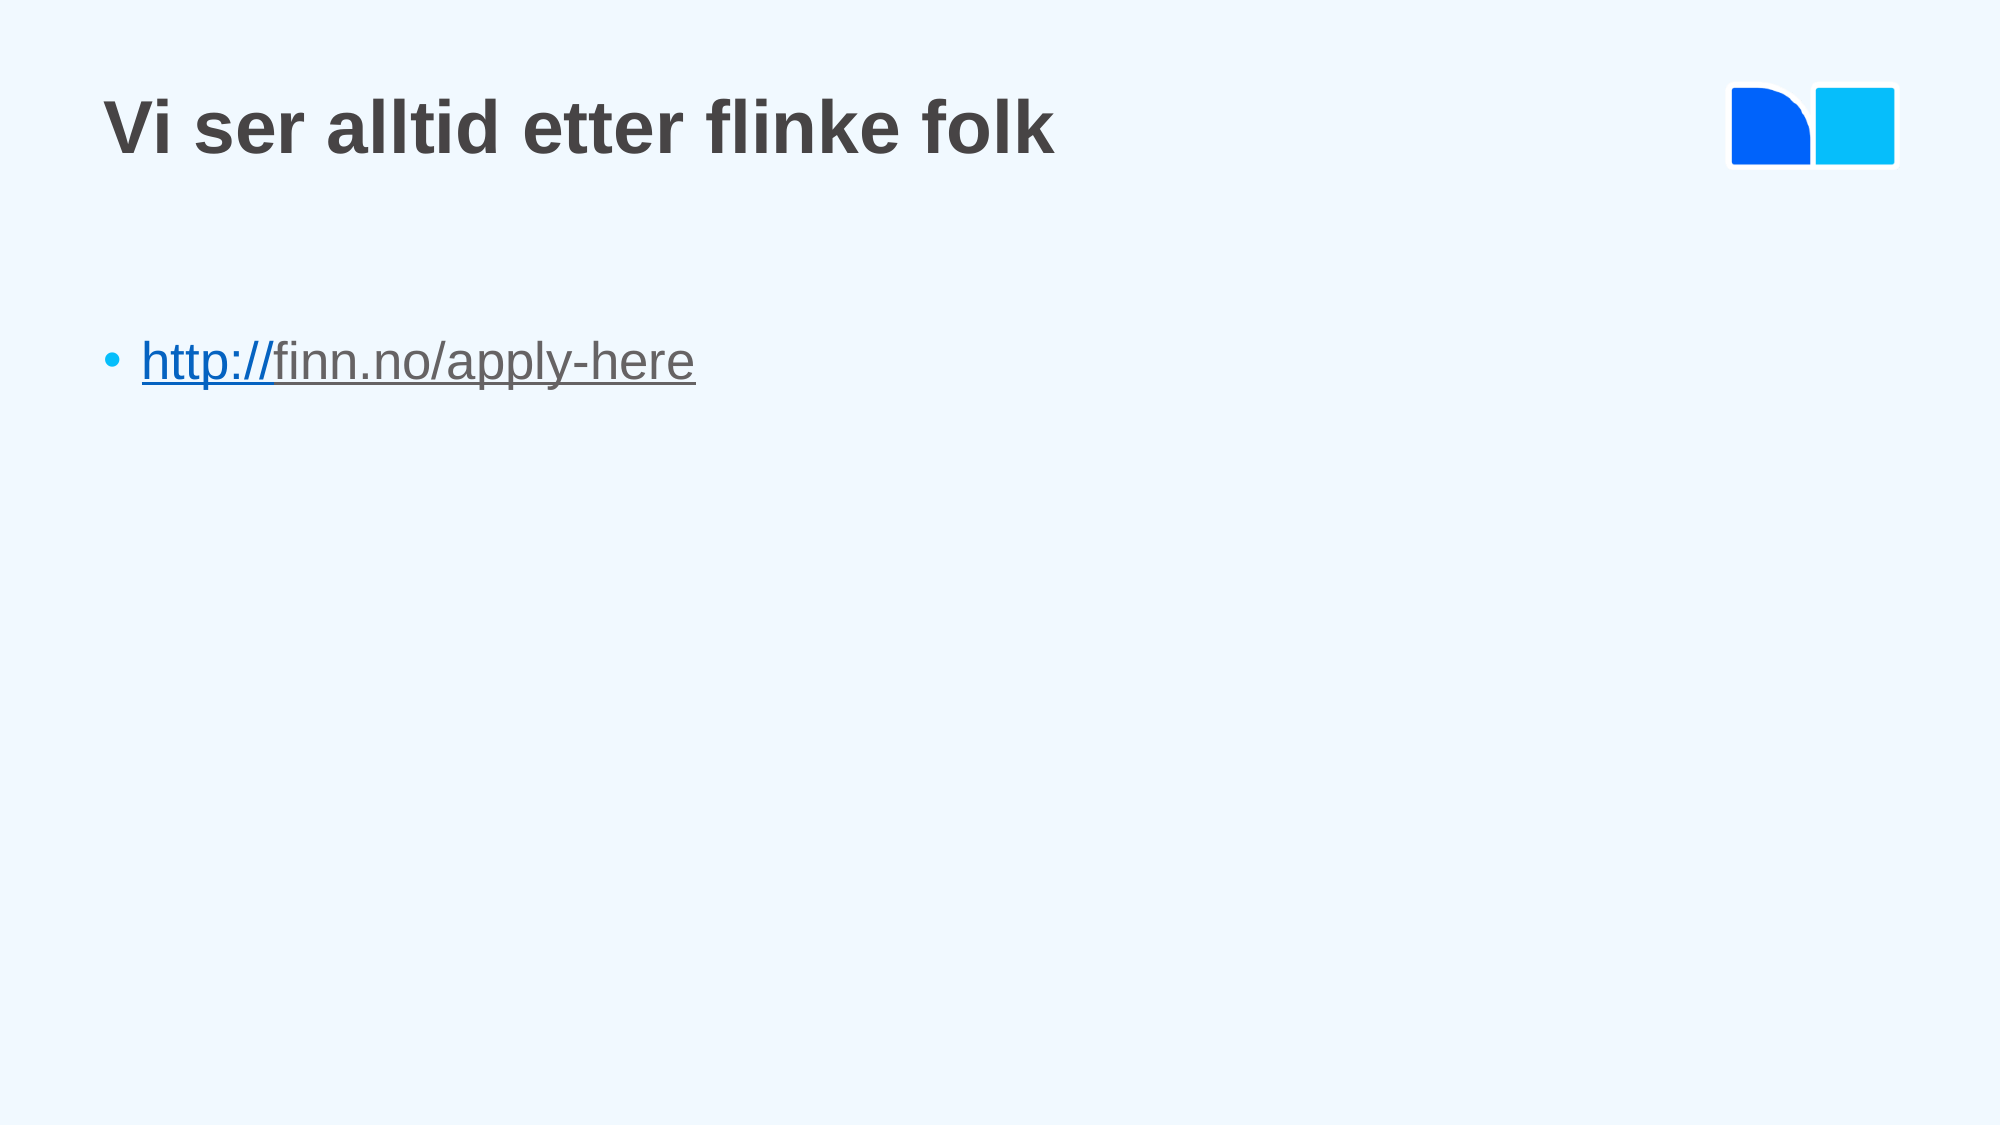

# Vi ser alltid etter flinke folk
http://finn.no/apply-here